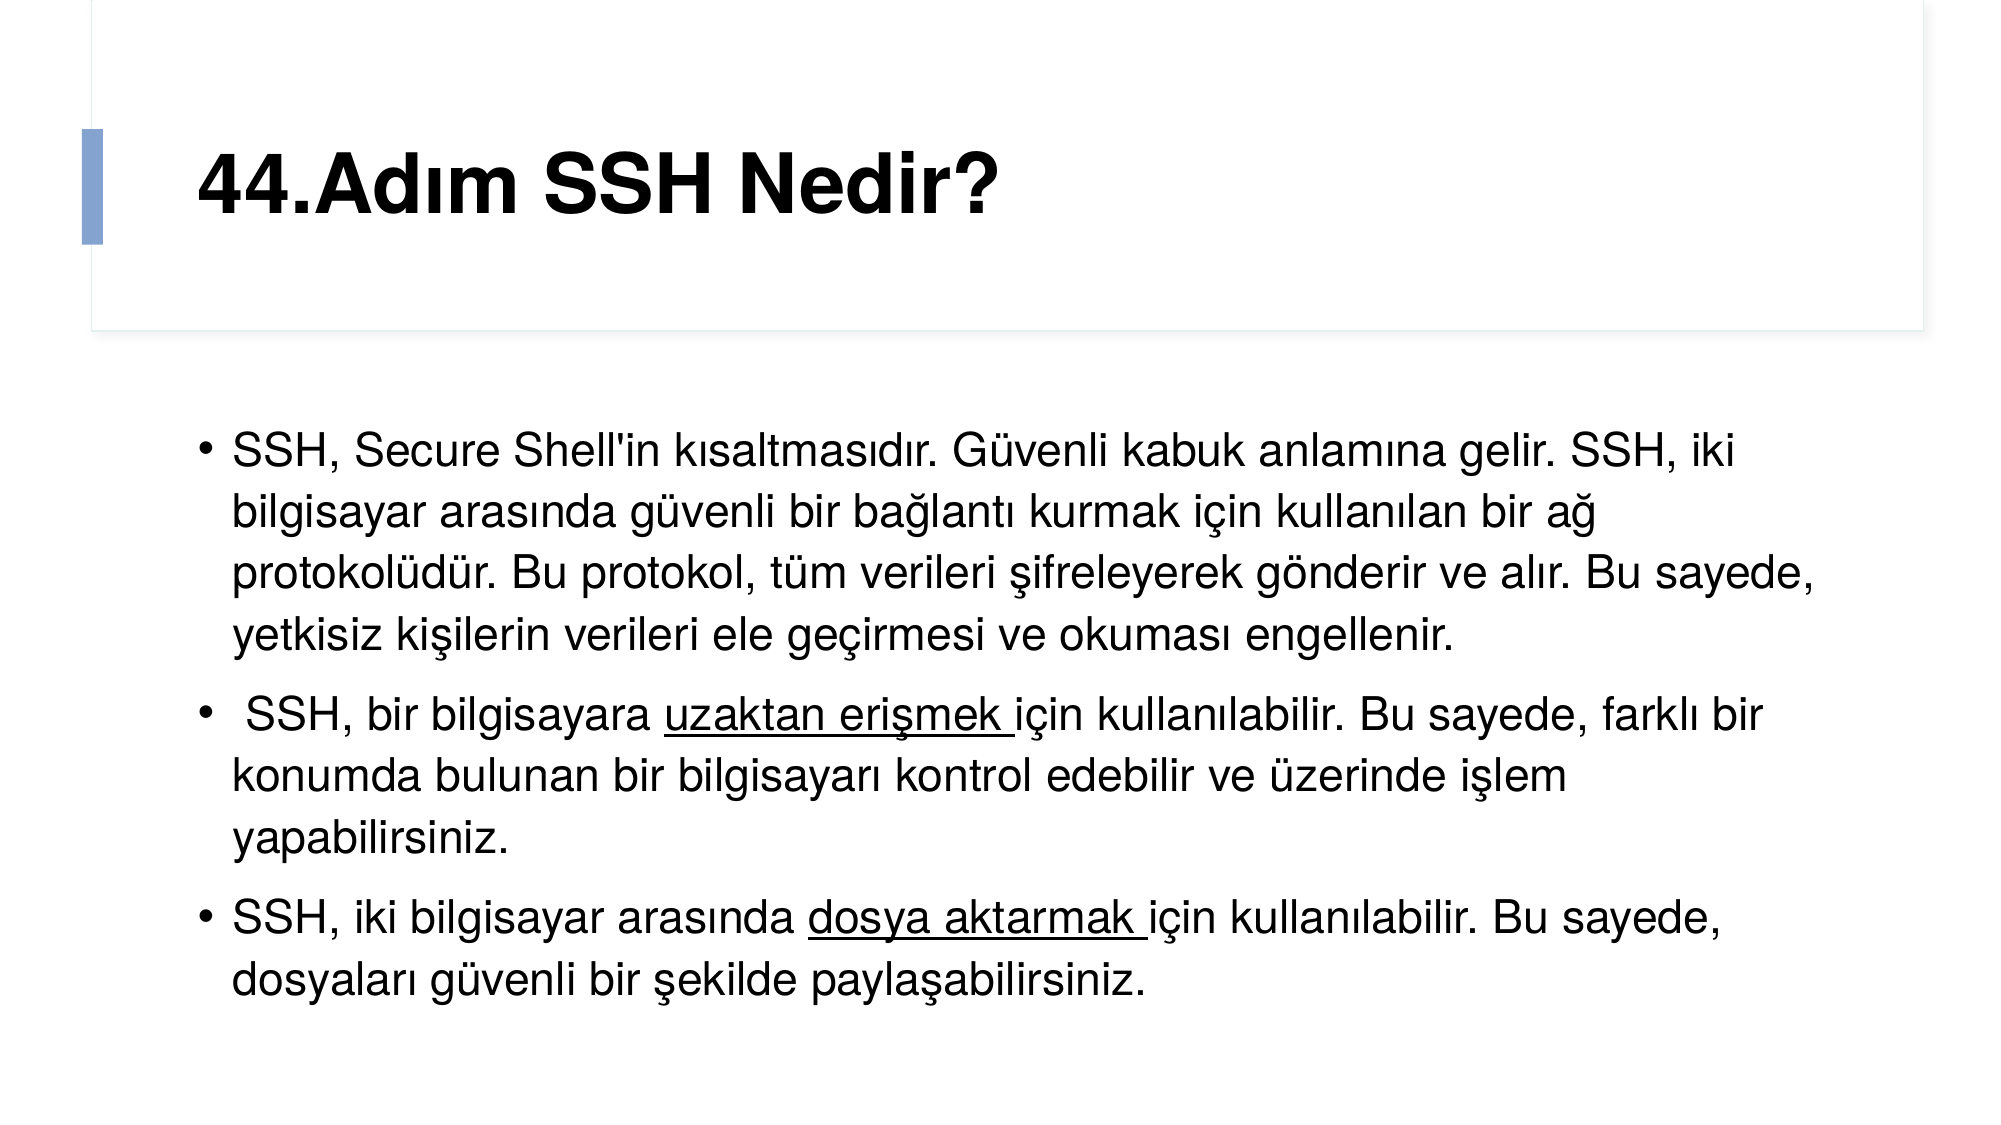

# 44.Adım SSH Nedir?
SSH, Secure Shell'in kısaltmasıdır. Güvenli kabuk anlamına gelir. SSH, iki bilgisayar arasında güvenli bir bağlantı kurmak için kullanılan bir ağ protokolüdür. Bu protokol, tüm verileri şifreleyerek gönderir ve alır. Bu sayede, yetkisiz kişilerin verileri ele geçirmesi ve okuması engellenir.
 SSH, bir bilgisayara uzaktan erişmek için kullanılabilir. Bu sayede, farklı bir konumda bulunan bir bilgisayarı kontrol edebilir ve üzerinde işlem yapabilirsiniz.
SSH, iki bilgisayar arasında dosya aktarmak için kullanılabilir. Bu sayede, dosyaları güvenli bir şekilde paylaşabilirsiniz.